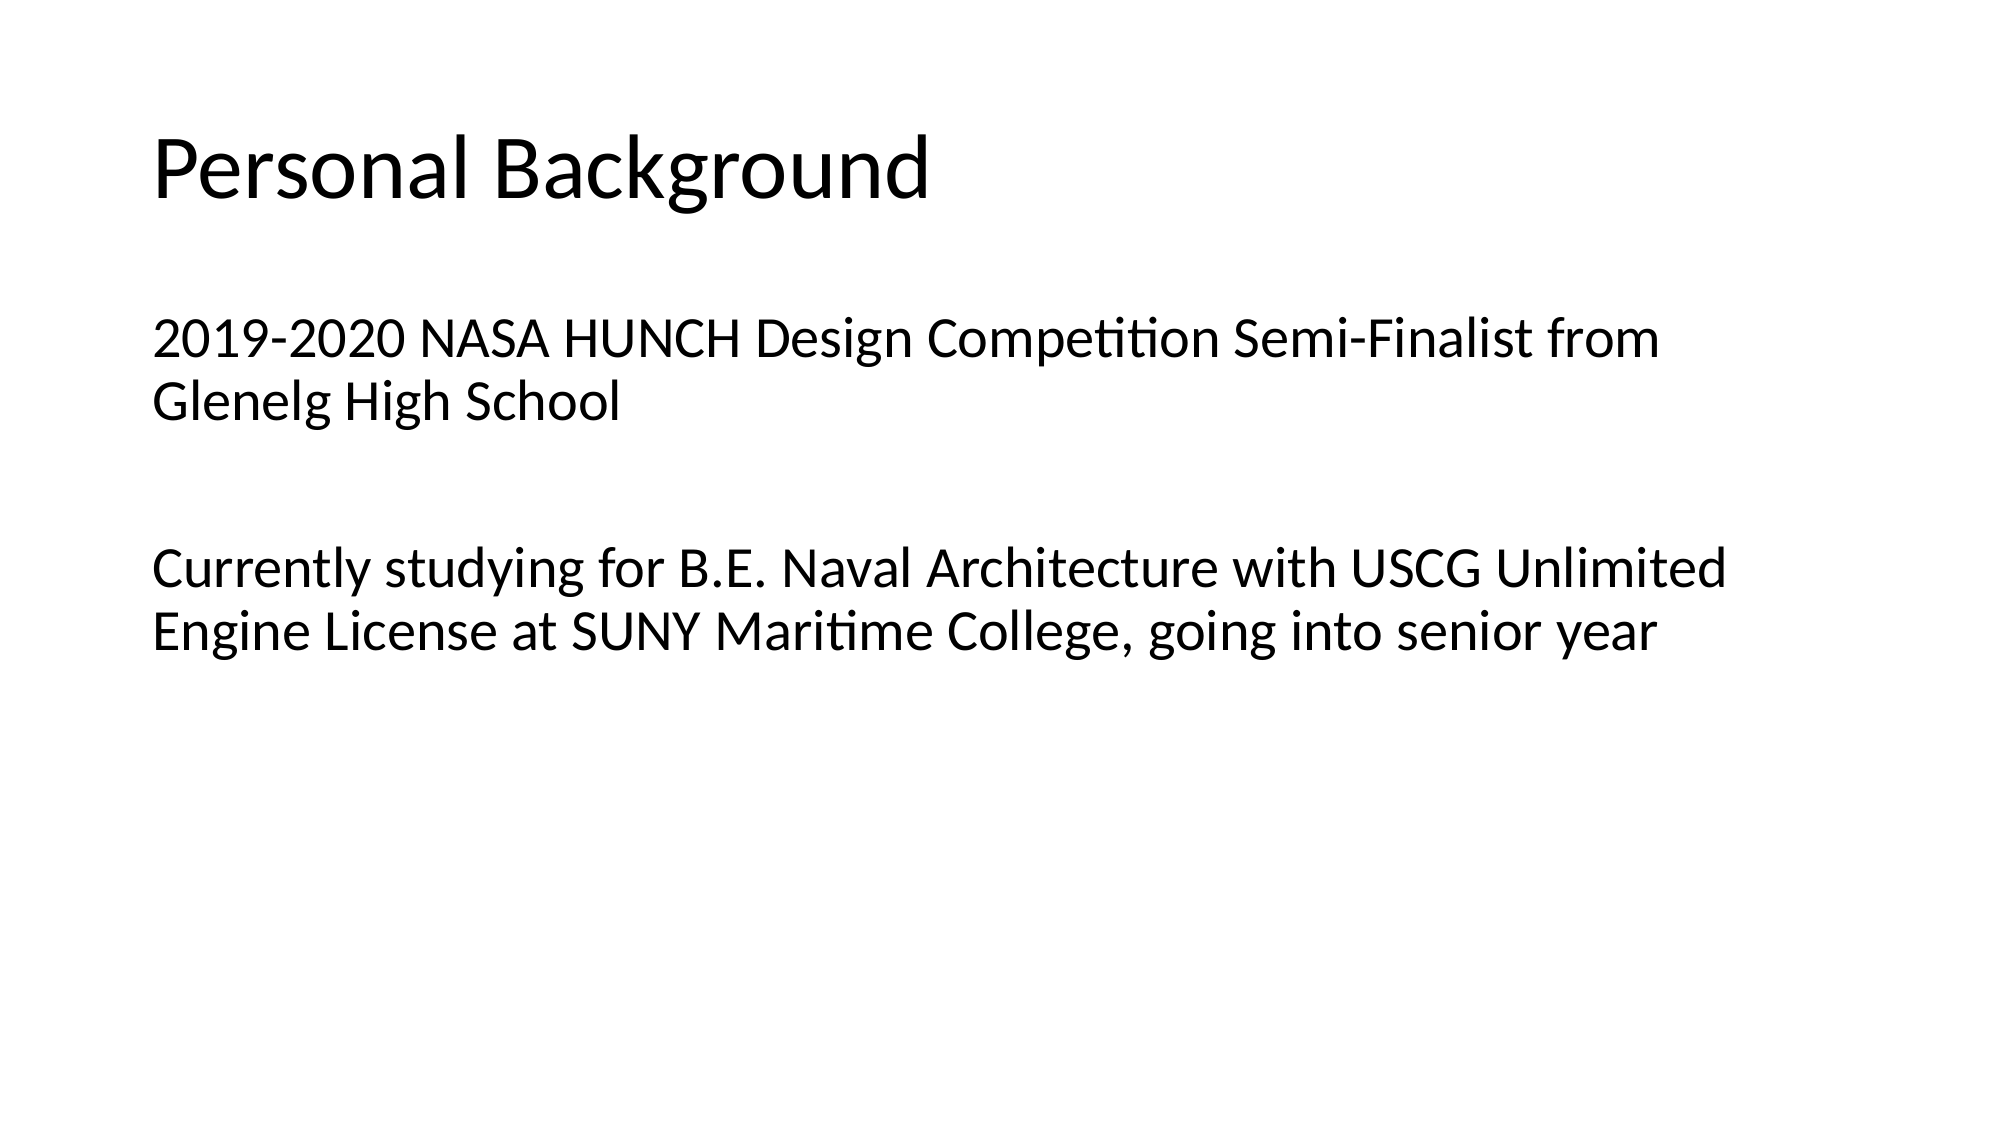

# Personal Background
2019-2020 NASA HUNCH Design Competition Semi-Finalist from Glenelg High School

Currently studying for B.E. Naval Architecture with USCG Unlimited Engine License at SUNY Maritime College, going into senior year